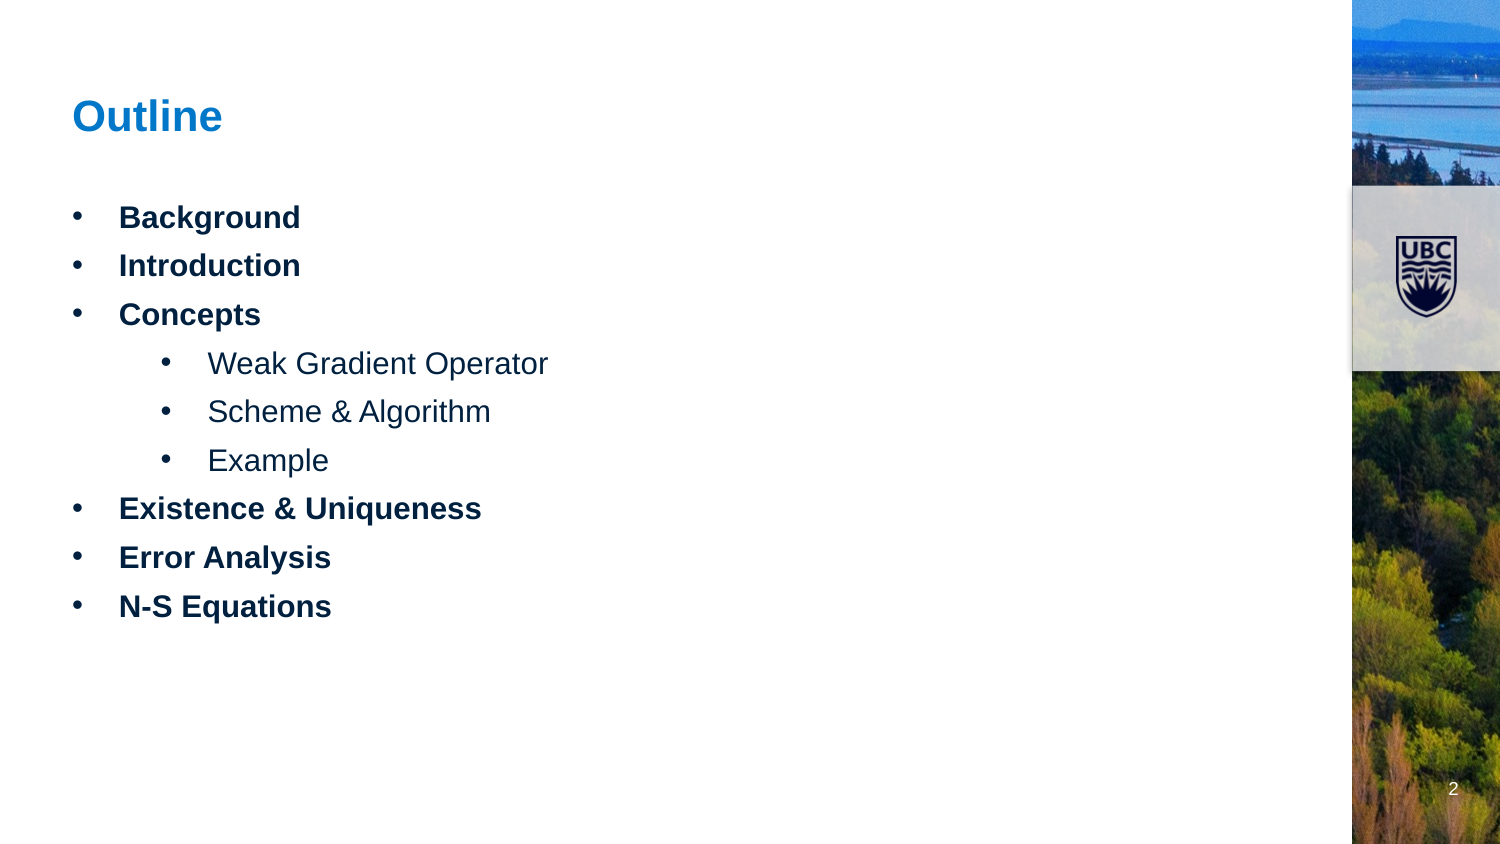

# Outline
Background
Introduction
Concepts
Weak Gradient Operator
Scheme & Algorithm
Example
Existence & Uniqueness
Error Analysis
N-S Equations